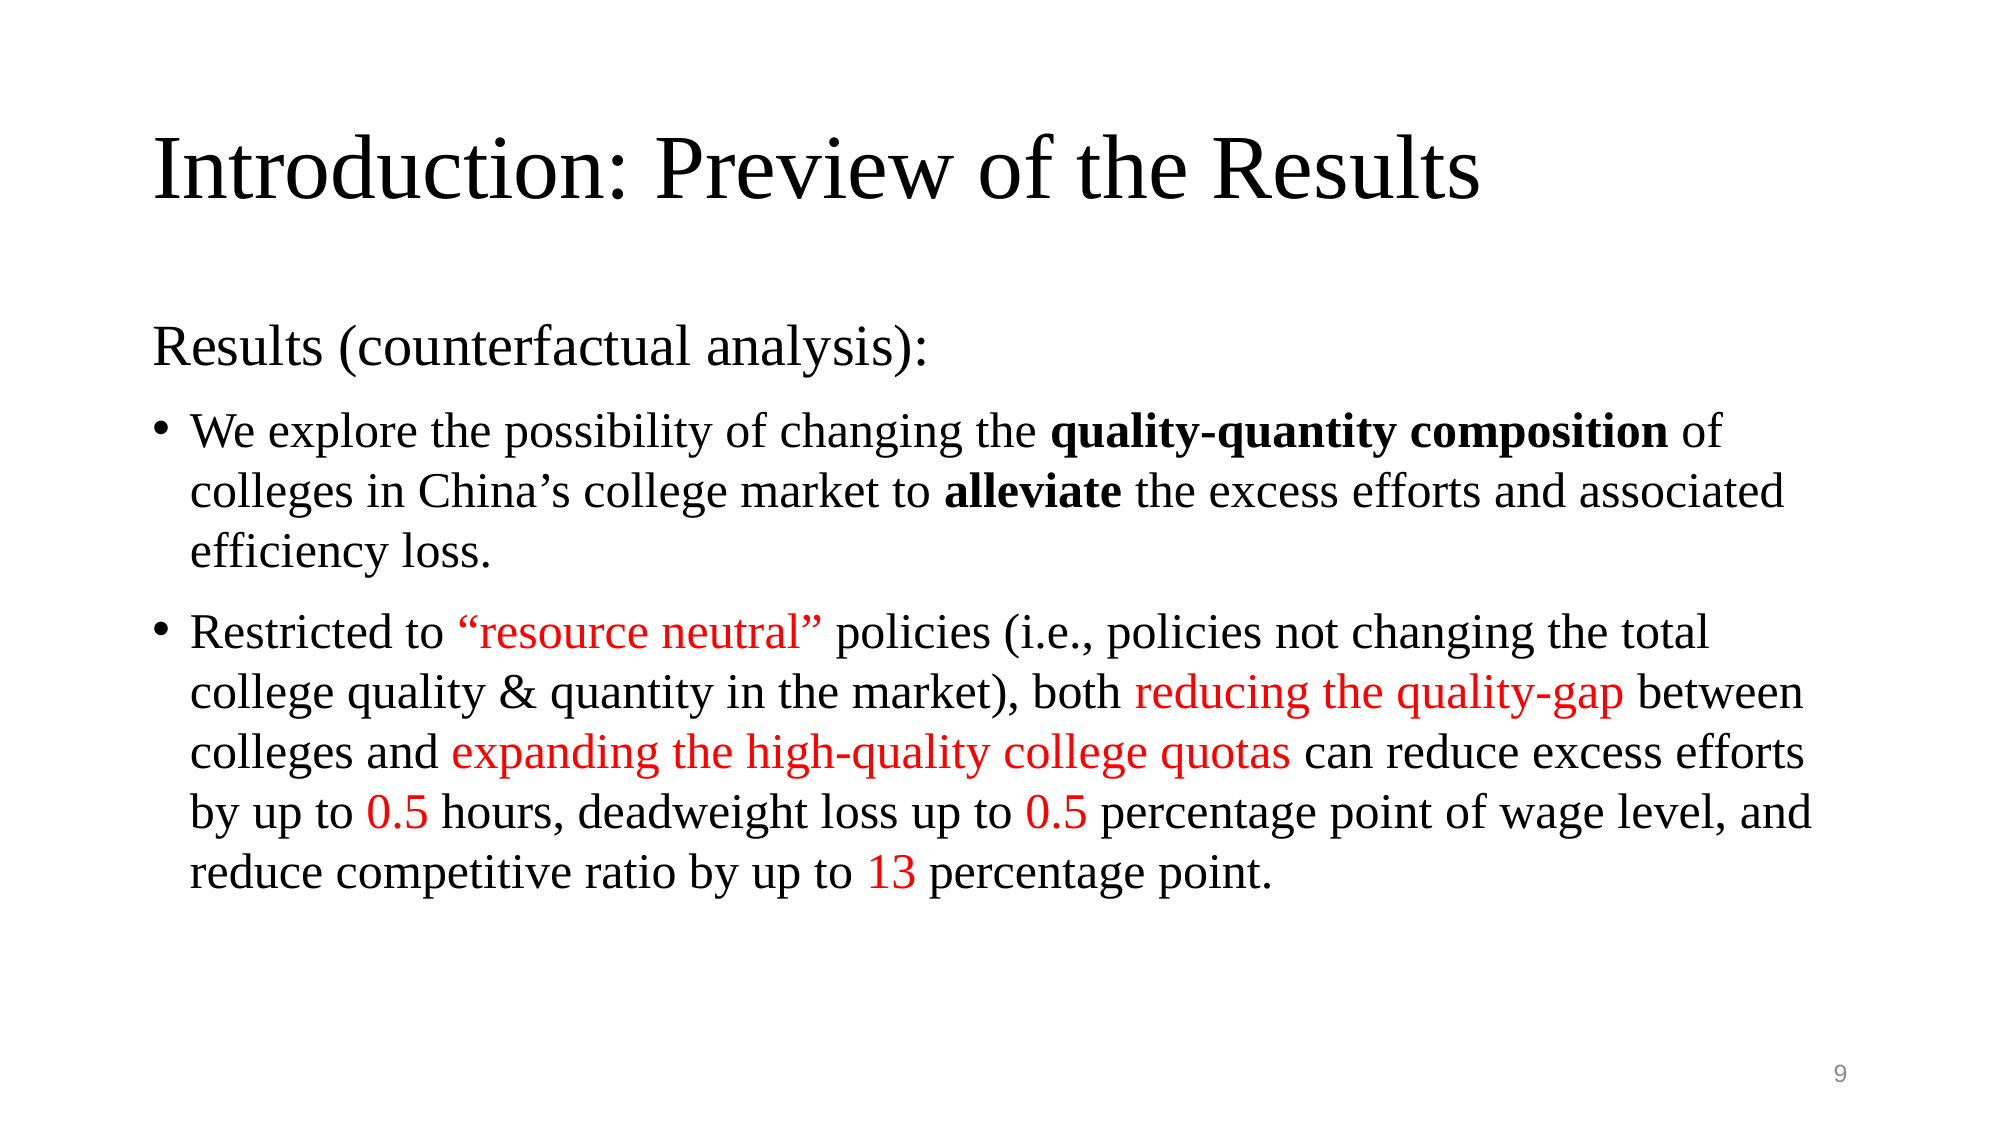

# Introduction: Preview of the Results
Results (counterfactual analysis):
We explore the possibility of changing the quality-quantity composition of colleges in China’s college market to alleviate the excess efforts and associated efficiency loss.
Restricted to “resource neutral” policies (i.e., policies not changing the total college quality & quantity in the market), both reducing the quality-gap between colleges and expanding the high-quality college quotas can reduce excess efforts by up to 0.5 hours, deadweight loss up to 0.5 percentage point of wage level, and reduce competitive ratio by up to 13 percentage point.
9